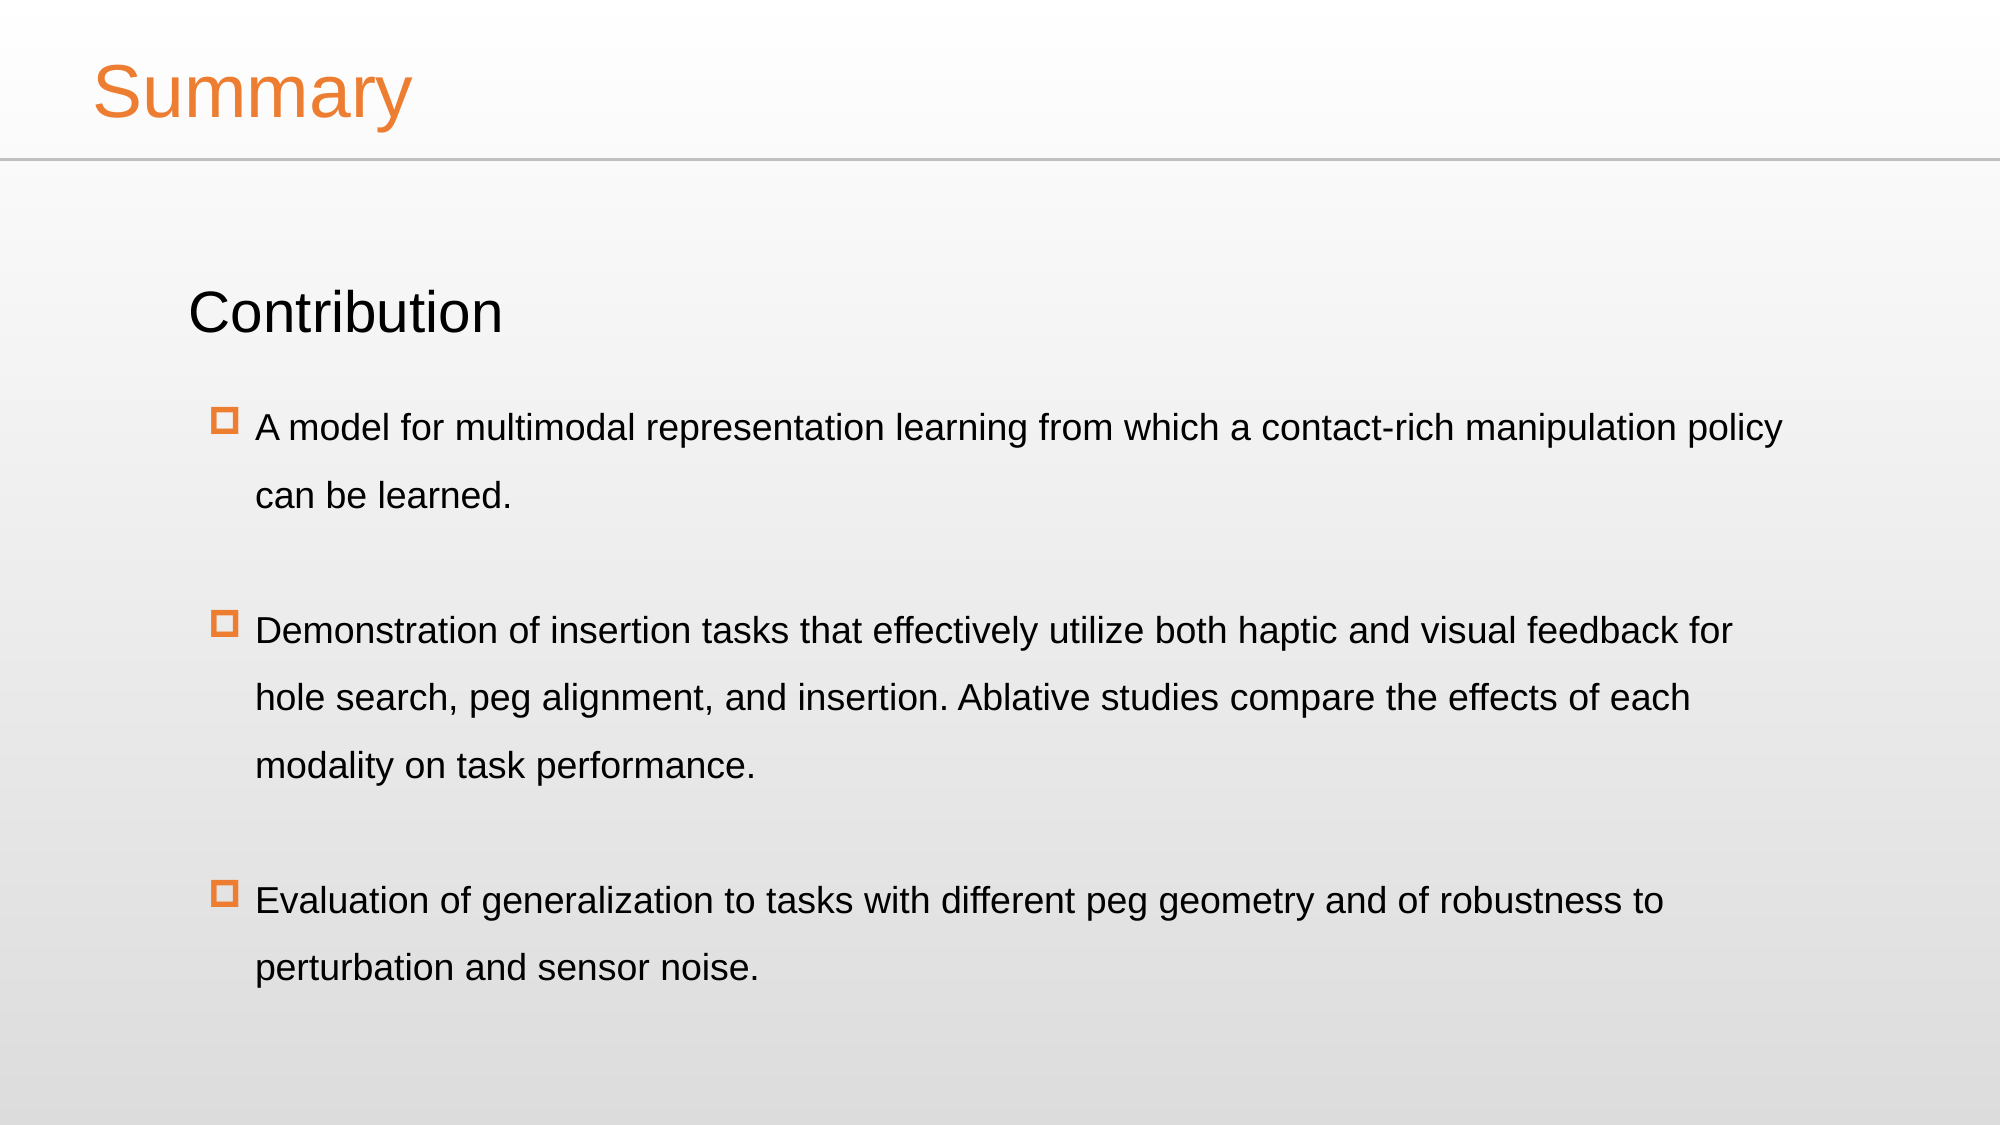

Summary
Contribution
A model for multimodal representation learning from which a contact-rich manipulation policy can be learned.

Demonstration of insertion tasks that effectively utilize both haptic and visual feedback for hole search, peg alignment, and insertion. Ablative studies compare the effects of each modality on task performance.

Evaluation of generalization to tasks with different peg geometry and of robustness to perturbation and sensor noise.